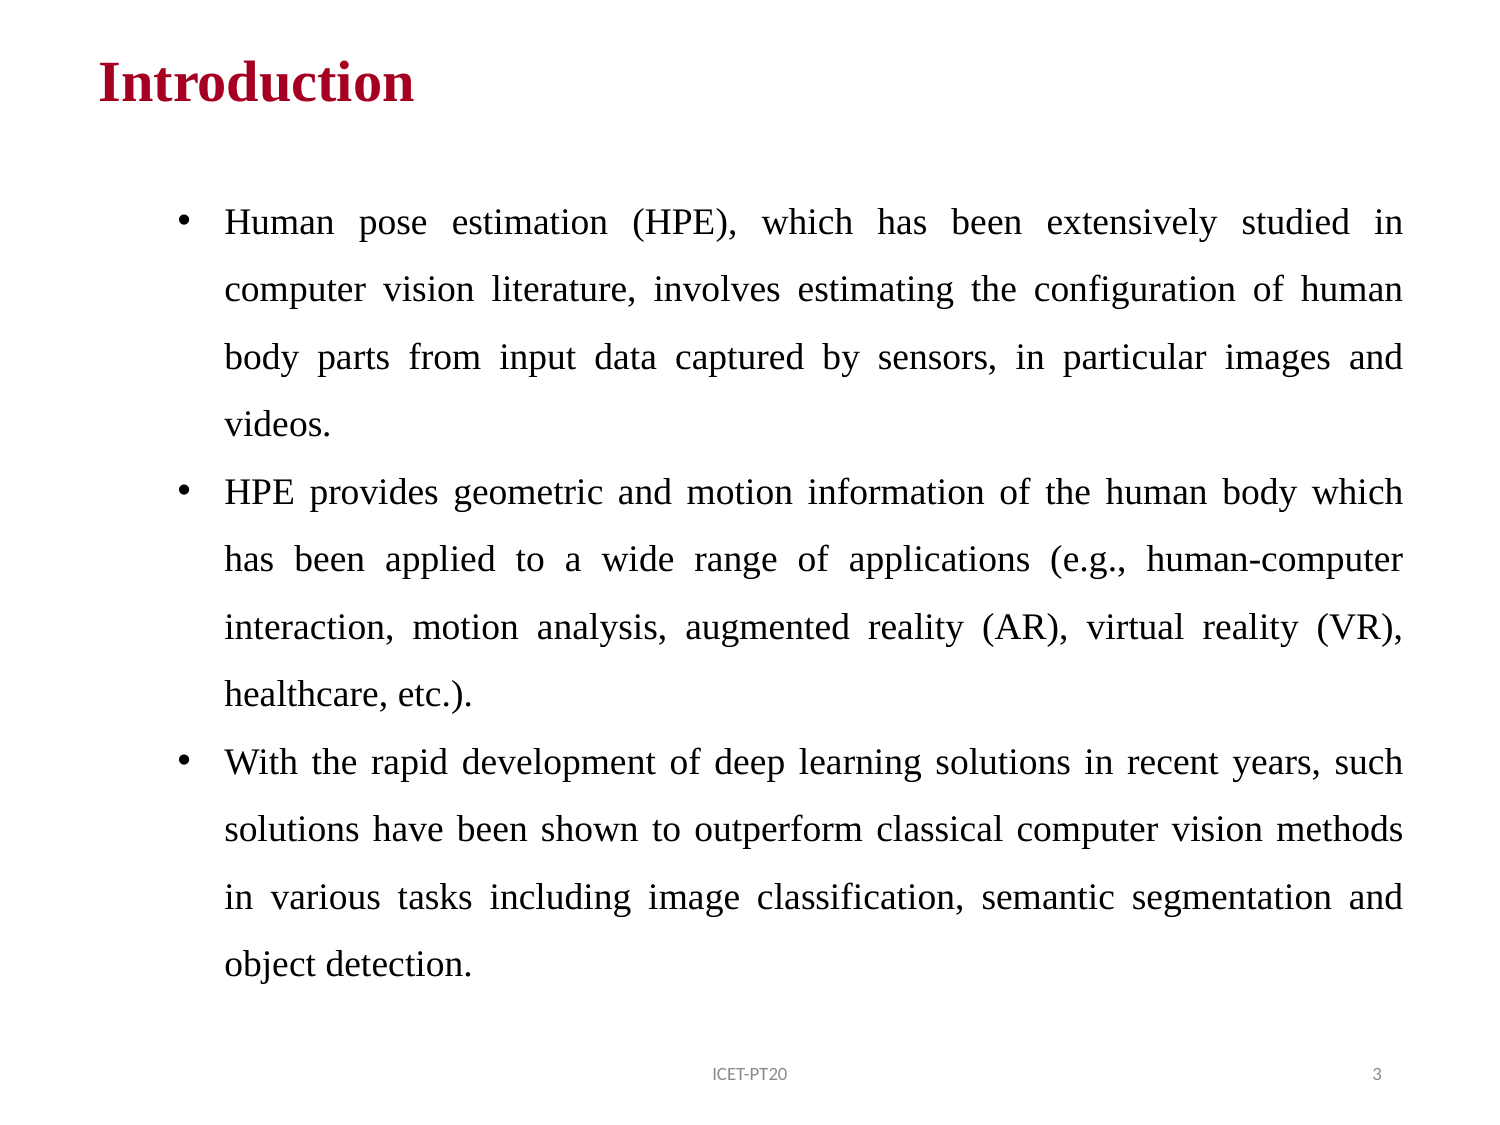

# Introduction
Human pose estimation (HPE), which has been extensively studied in computer vision literature, involves estimating the configuration of human body parts from input data captured by sensors, in particular images and videos.
HPE provides geometric and motion information of the human body which has been applied to a wide range of applications (e.g., human-computer interaction, motion analysis, augmented reality (AR), virtual reality (VR), healthcare, etc.).
With the rapid development of deep learning solutions in recent years, such solutions have been shown to outperform classical computer vision methods in various tasks including image classification, semantic segmentation and object detection.

ICET-PT20
3